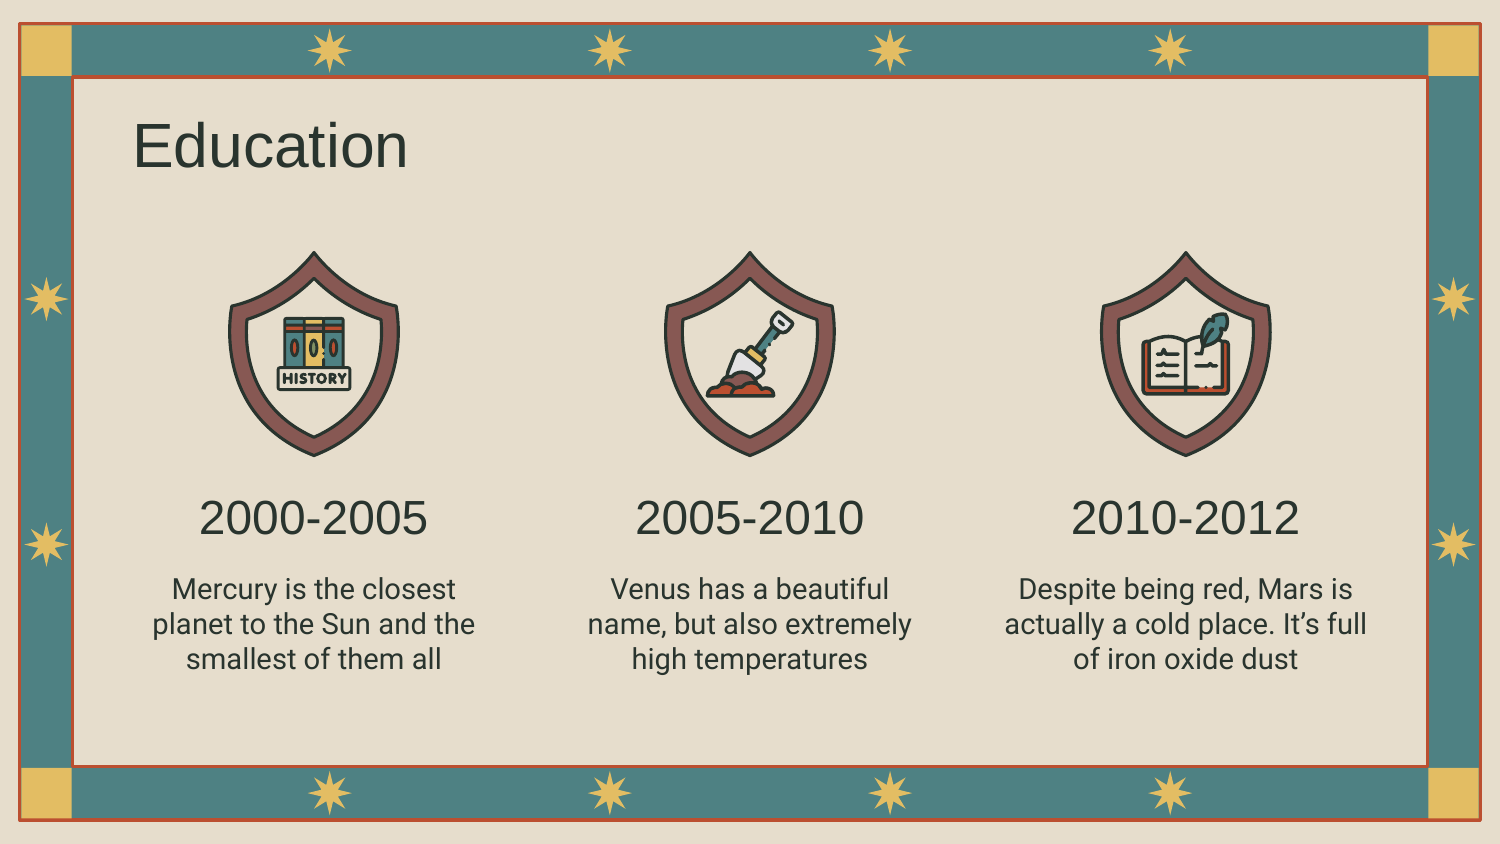

# Education

2000-2005
2005-2010
2010-2012
Mercury is the closest planet to the Sun and the smallest of them all
Venus has a beautiful name, but also extremely high temperatures
Despite being red, Mars is actually a cold place. It’s full of iron oxide dust